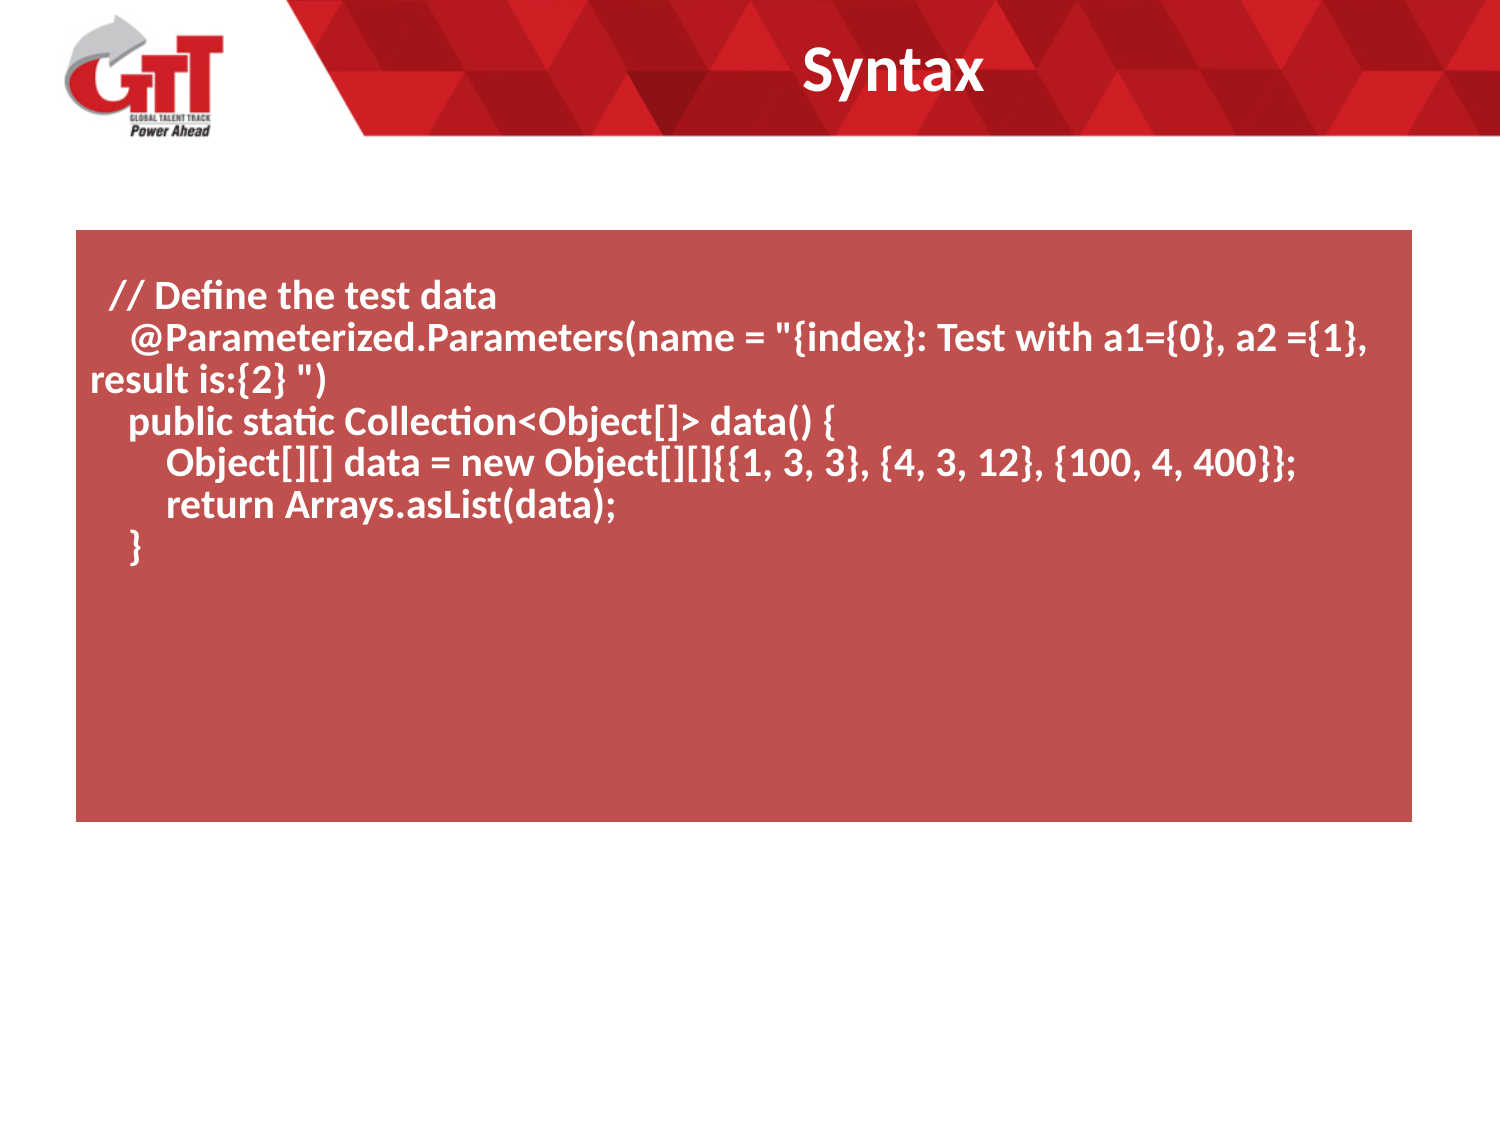

# Syntax
| // Define the test data @Parameterized.Parameters(name = "{index}: Test with a1={0}, a2 ={1}, result is:{2} ") public static Collection<Object[]> data() { Object[][] data = new Object[][]{{1, 3, 3}, {4, 3, 12}, {100, 4, 400}}; return Arrays.asList(data); } |
| --- |